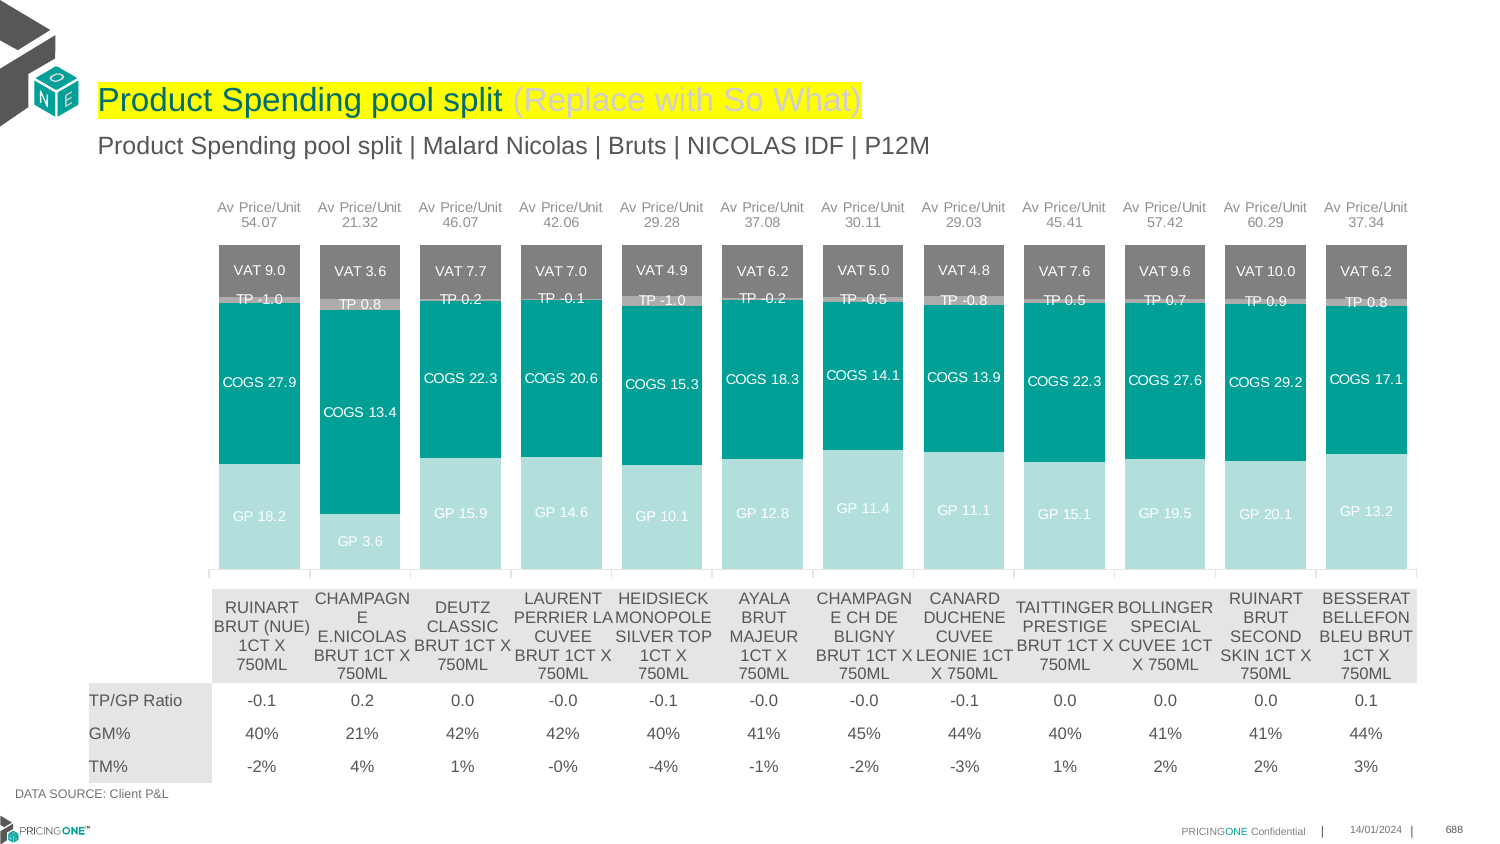

# Product Spending pool split (Replace with So What)
Product Spending pool split | Malard Nicolas | Bruts | NICOLAS IDF | P12M

### Chart

| Category | GP | COGS | TP | VAT |
|---|---|---|---|---|
| Av Price/Unit 54.07 | 18.18837454161782 | 27.850808679953108 | -0.9845640554904236 | 9.010918327471664 |
| Av Price/Unit 21.32 | 3.5993317570826266 | 13.411214448403008 | 0.7539729848935082 | 3.552903838075828 |
| Av Price/Unit 46.07 | 15.8515001647281 | 22.314150159705896 | 0.22778533116374433 | 7.6786797645593525 |
| Av Price/Unit 42.06 | 14.590902845376265 | 20.566067548886902 | -0.1061395328744652 | 7.010166172277741 |
| Av Price/Unit 29.28 | 10.060380946364269 | 15.314907675784953 | -0.9781202743206876 | 4.879433669565702 |
| Av Price/Unit 37.08 | 12.780227392838828 | 18.34544803475008 | -0.2258282636019011 | 6.1799694327974 |
| Av Price/Unit 30.11 | 11.443117352563187 | 14.096500793945454 | -0.45070387167404036 | 5.017782854966915 |
| Av Price/Unit 29.03 | 11.123511918604652 | 13.886891860465118 | -0.8161381367663374 | 4.838853128460687 |
| Av Price/Unit 45.41 | 15.07966124277306 | 22.265988426480547 | 0.49963741167074716 | 7.569057416184867 |
| Av Price/Unit 57.42 | 19.492893143109928 | 27.61079621765096 | 0.7476233650372421 | 9.570264690702638 |
| Av Price/Unit 60.29 | 20.132106844660193 | 29.20817910194175 | 0.9003424244876044 | 10.048125674217902 |
| Av Price/Unit 37.34 | 13.228706881420166 | 17.08996358831156 | 0.8011809314849891 | 6.223970280243343 |
|  | RUINART BRUT (NUE) 1CT X 750ML | CHAMPAGNE E.NICOLAS BRUT 1CT X 750ML | DEUTZ CLASSIC BRUT 1CT X 750ML | LAURENT PERRIER LA CUVEE BRUT 1CT X 750ML | HEIDSIECK MONOPOLE SILVER TOP 1CT X 750ML | AYALA BRUT MAJEUR 1CT X 750ML | CHAMPAGNE CH DE BLIGNY BRUT 1CT X 750ML | CANARD DUCHENE CUVEE LEONIE 1CT X 750ML | TAITTINGER PRESTIGE BRUT 1CT X 750ML | BOLLINGER SPECIAL CUVEE 1CT X 750ML | RUINART BRUT SECOND SKIN 1CT X 750ML | BESSERAT BELLEFON BLEU BRUT 1CT X 750ML |
| --- | --- | --- | --- | --- | --- | --- | --- | --- | --- | --- | --- | --- |
| TP/GP Ratio | -0.1 | 0.2 | 0.0 | -0.0 | -0.1 | -0.0 | -0.0 | -0.1 | 0.0 | 0.0 | 0.0 | 0.1 |
| GM% | 40% | 21% | 42% | 42% | 40% | 41% | 45% | 44% | 40% | 41% | 41% | 44% |
| TM% | -2% | 4% | 1% | -0% | -4% | -1% | -2% | -3% | 1% | 2% | 2% | 3% |
DATA SOURCE: Client P&L

14/01/2024
688